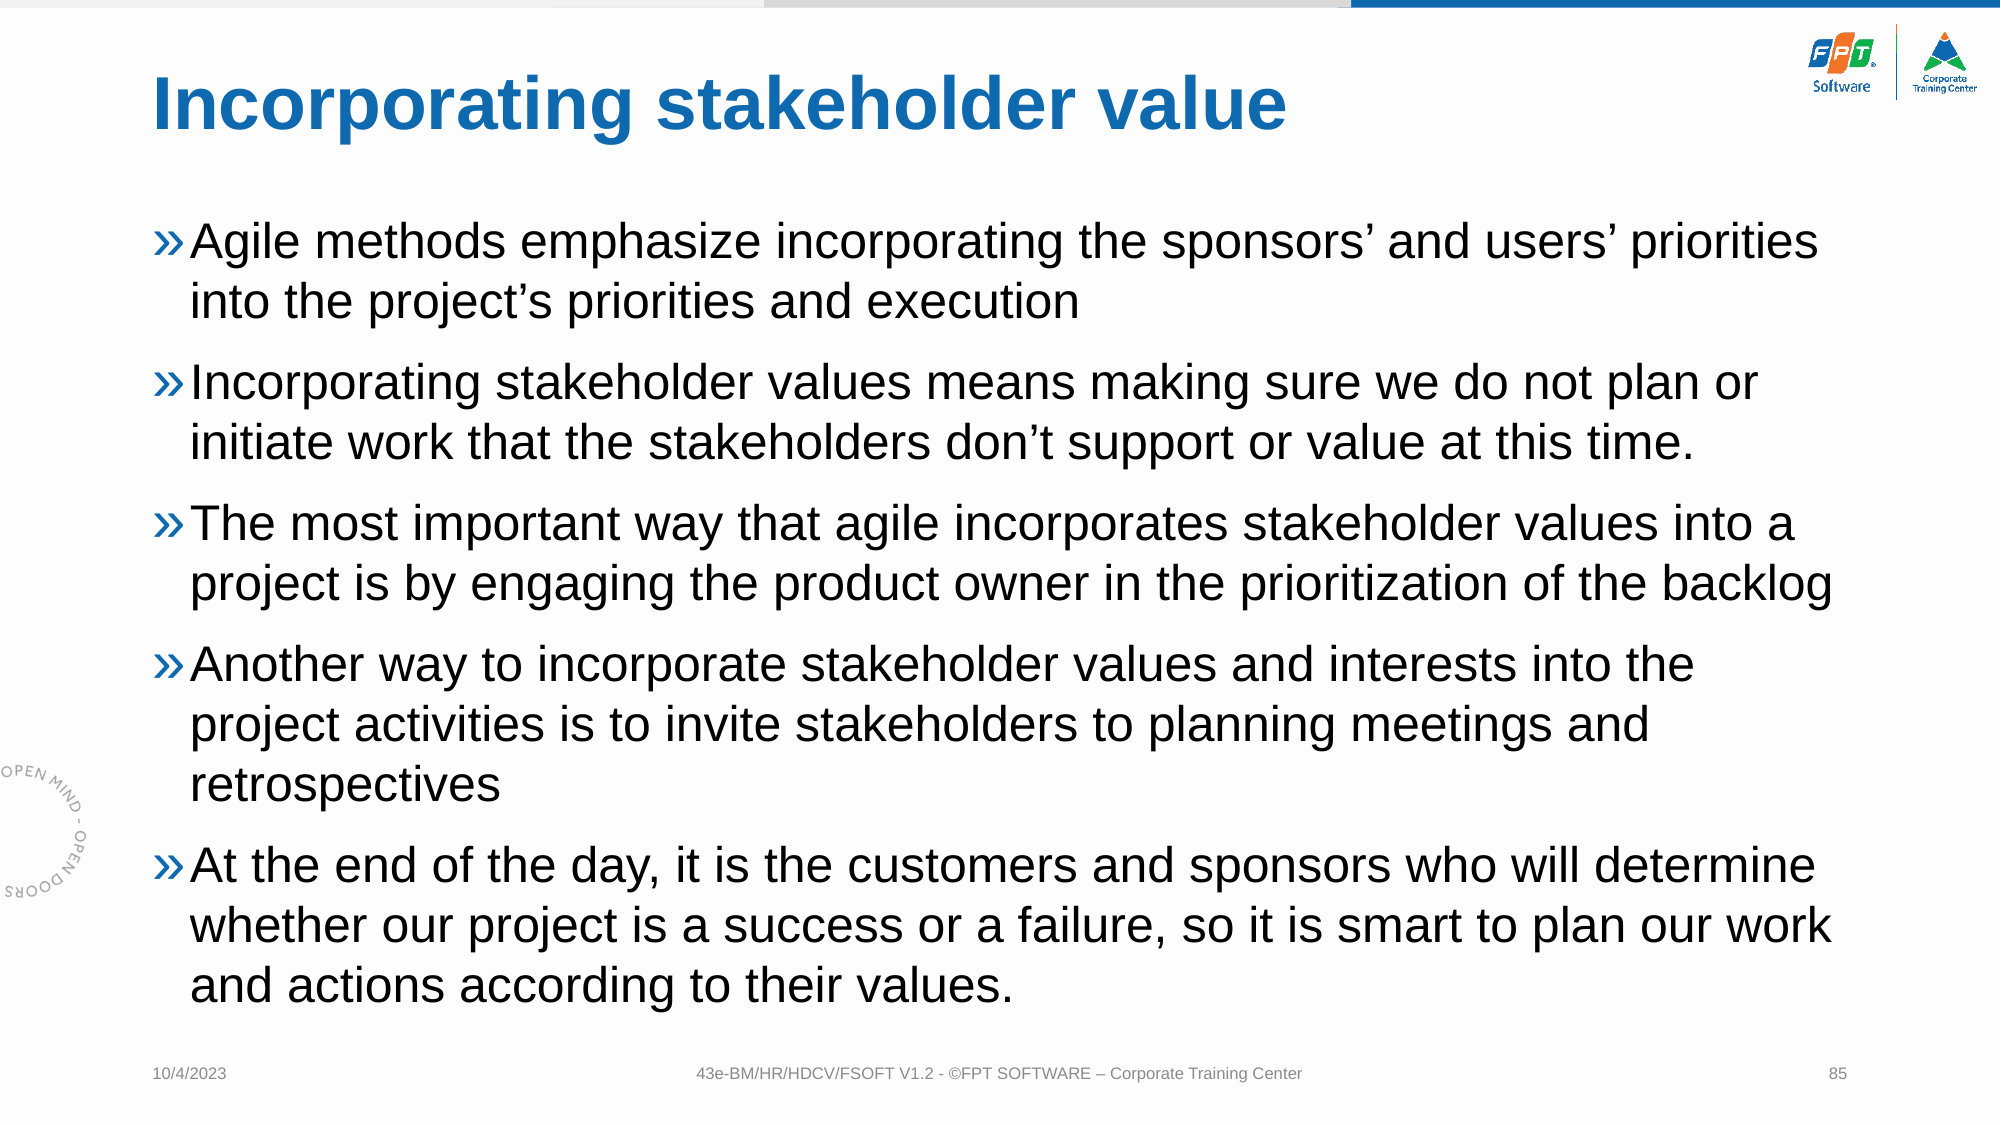

# Incorporating stakeholder value
Agile methods emphasize incorporating the sponsors’ and users’ priorities into the project’s priorities and execution
Incorporating stakeholder values means making sure we do not plan or initiate work that the stakeholders don’t support or value at this time.
The most important way that agile incorporates stakeholder values into a project is by engaging the product owner in the prioritization of the backlog
Another way to incorporate stakeholder values and interests into the project activities is to invite stakeholders to planning meetings and retrospectives
At the end of the day, it is the customers and sponsors who will determine whether our project is a success or a failure, so it is smart to plan our work and actions according to their values.
10/4/2023
43e-BM/HR/HDCV/FSOFT V1.2 - ©FPT SOFTWARE – Corporate Training Center
85